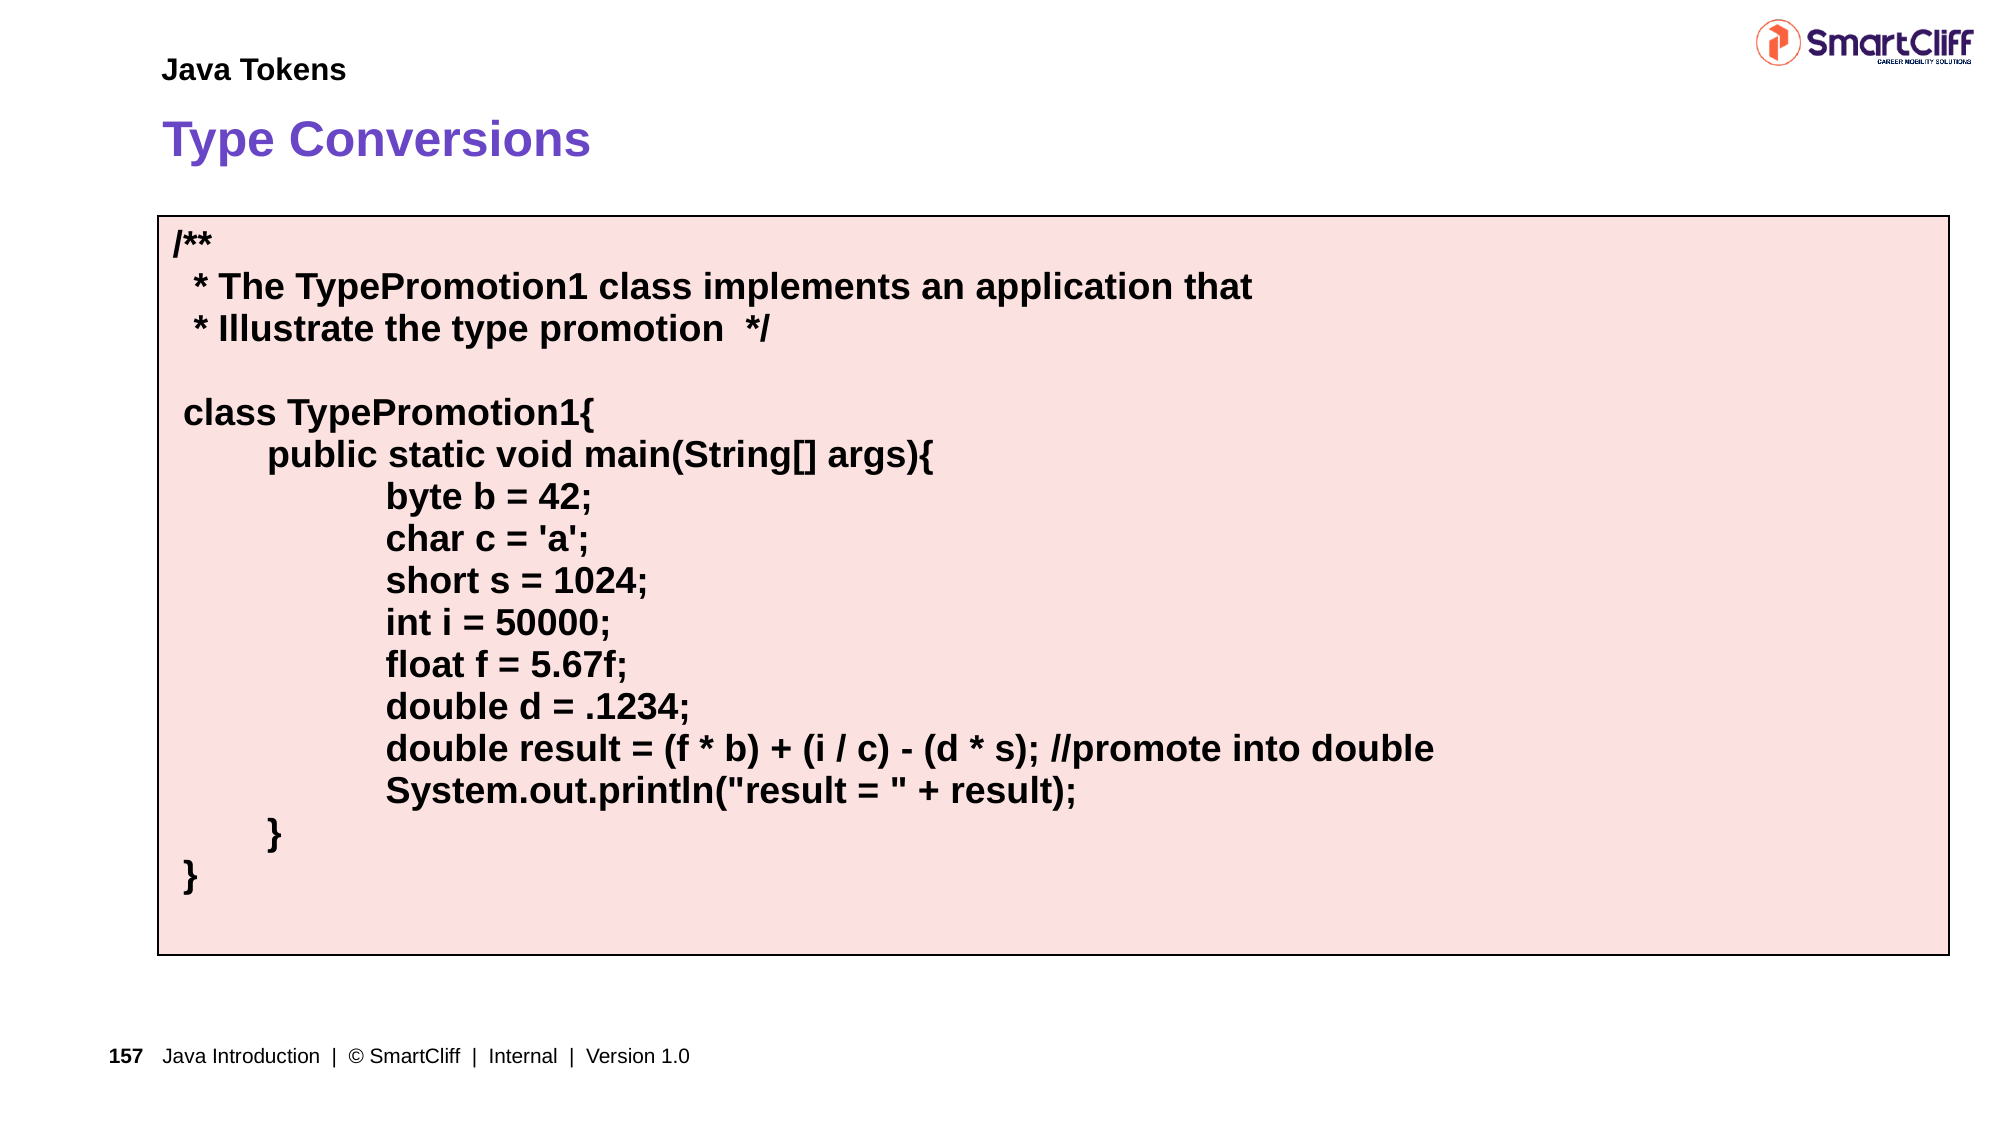

Java Tokens
# Type Conversions
| /\*\*   \* The TypePromotion1 class implements an application that  \* Illustrate the type promotion \*/ class TypePromotion1{       public static void main(String[] args){          byte b = 42; char c = 'a'; short s = 1024; int i = 50000; float f = 5.67f; double d = .1234; double result = (f \* b) + (i / c) - (d \* s); //promote into double System.out.println("result = " + result);   } } |
| --- |
Java Introduction  |  © SmartCliff  |  Internal  |  Version 1.0
157